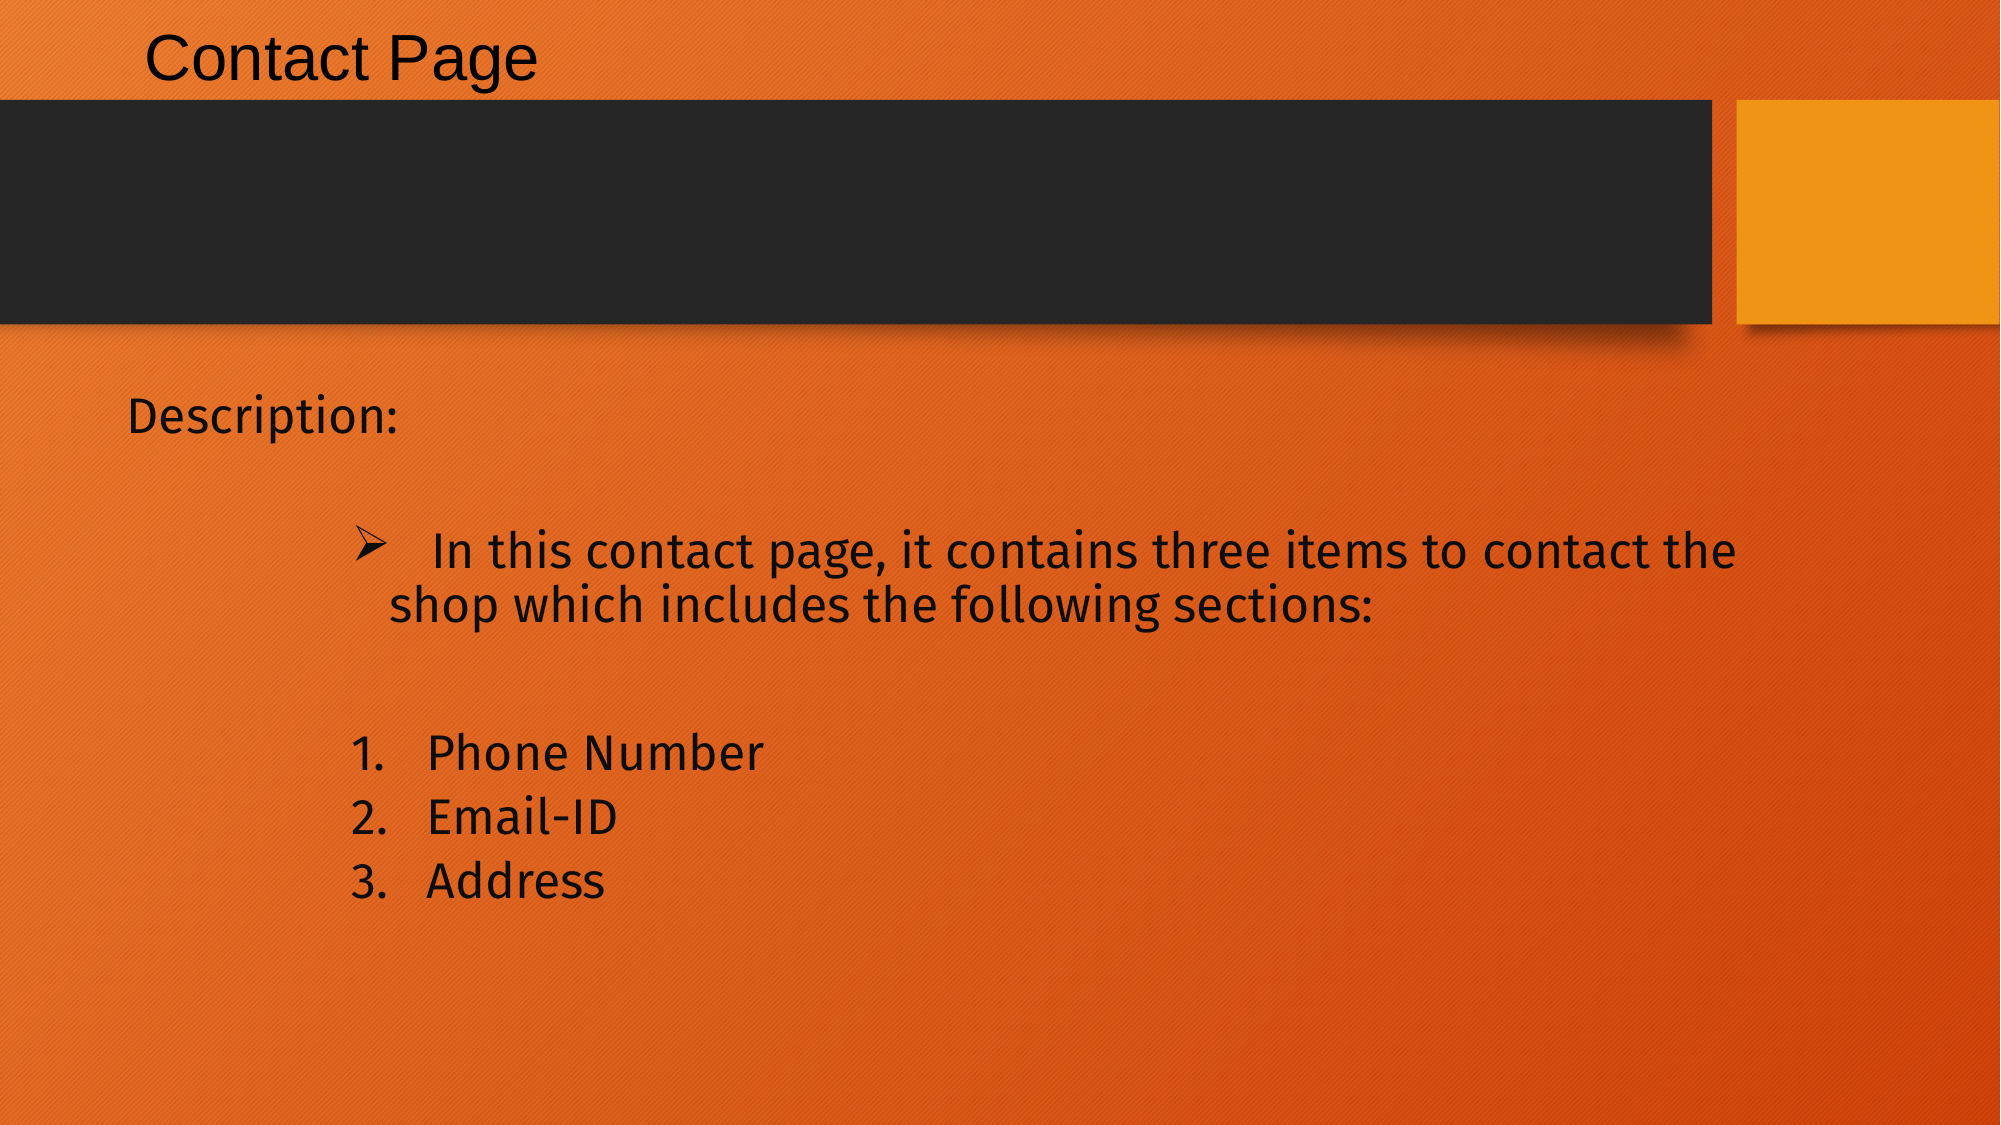

# Contact Page
Description:

   In this contact page, it contains three items to contact the shop which includes the following sections:

Phone Number
Email-ID
Address